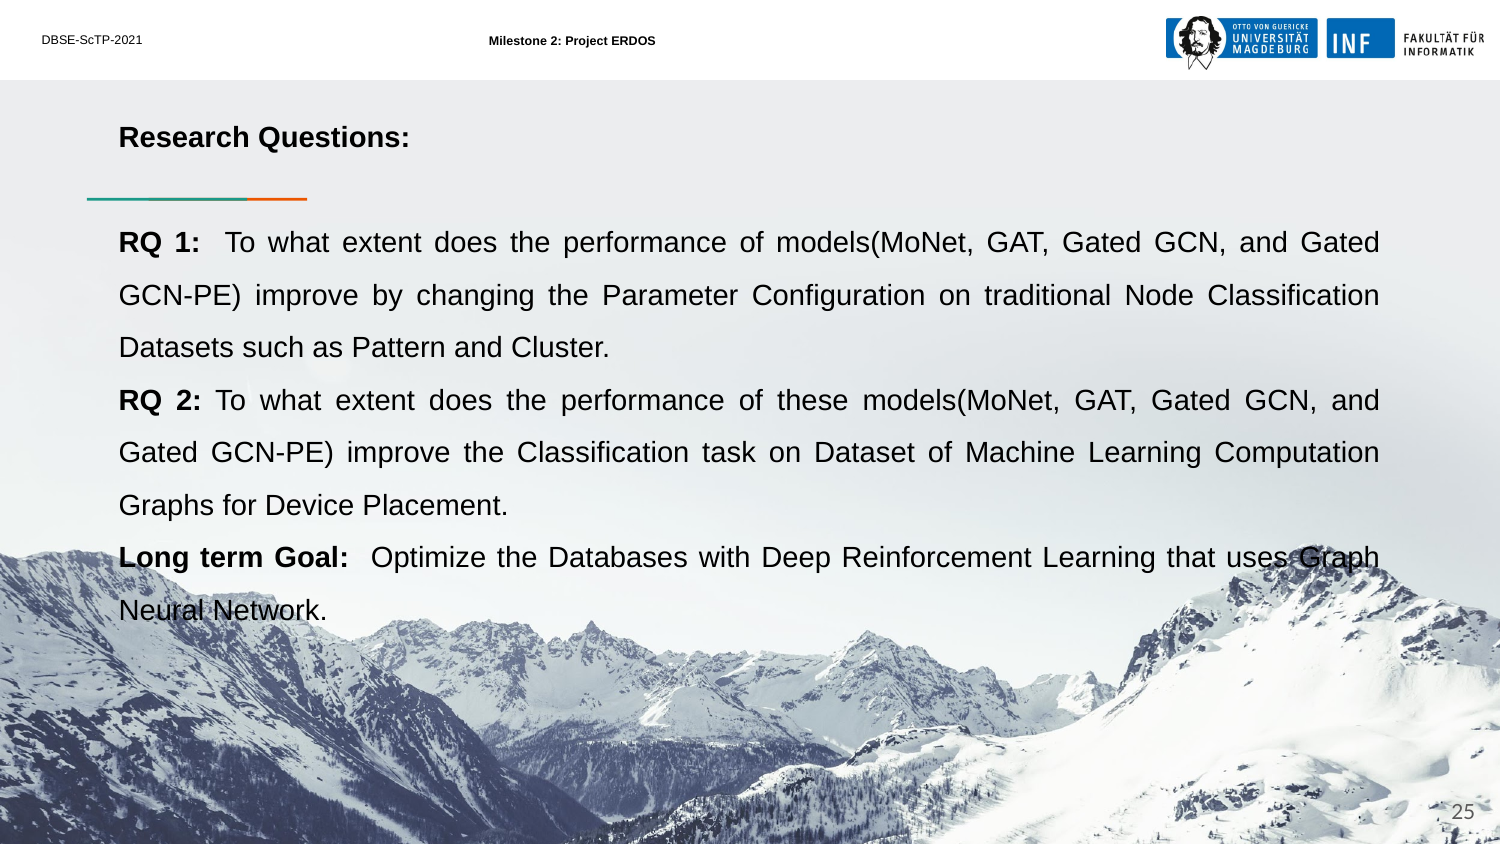

Research Questions:

RQ 1:  To what extent does the performance of models(MoNet, GAT, Gated GCN, and Gated GCN-PE) improve by changing the Parameter Configuration on traditional Node Classification Datasets such as Pattern and Cluster.
RQ 2: To what extent does the performance of these models(MoNet, GAT, Gated GCN, and Gated GCN-PE) improve the Classification task on Dataset of Machine Learning Computation Graphs for Device Placement.
Long term Goal:  Optimize the Databases with Deep Reinforcement Learning that uses Graph Neural Network.
25